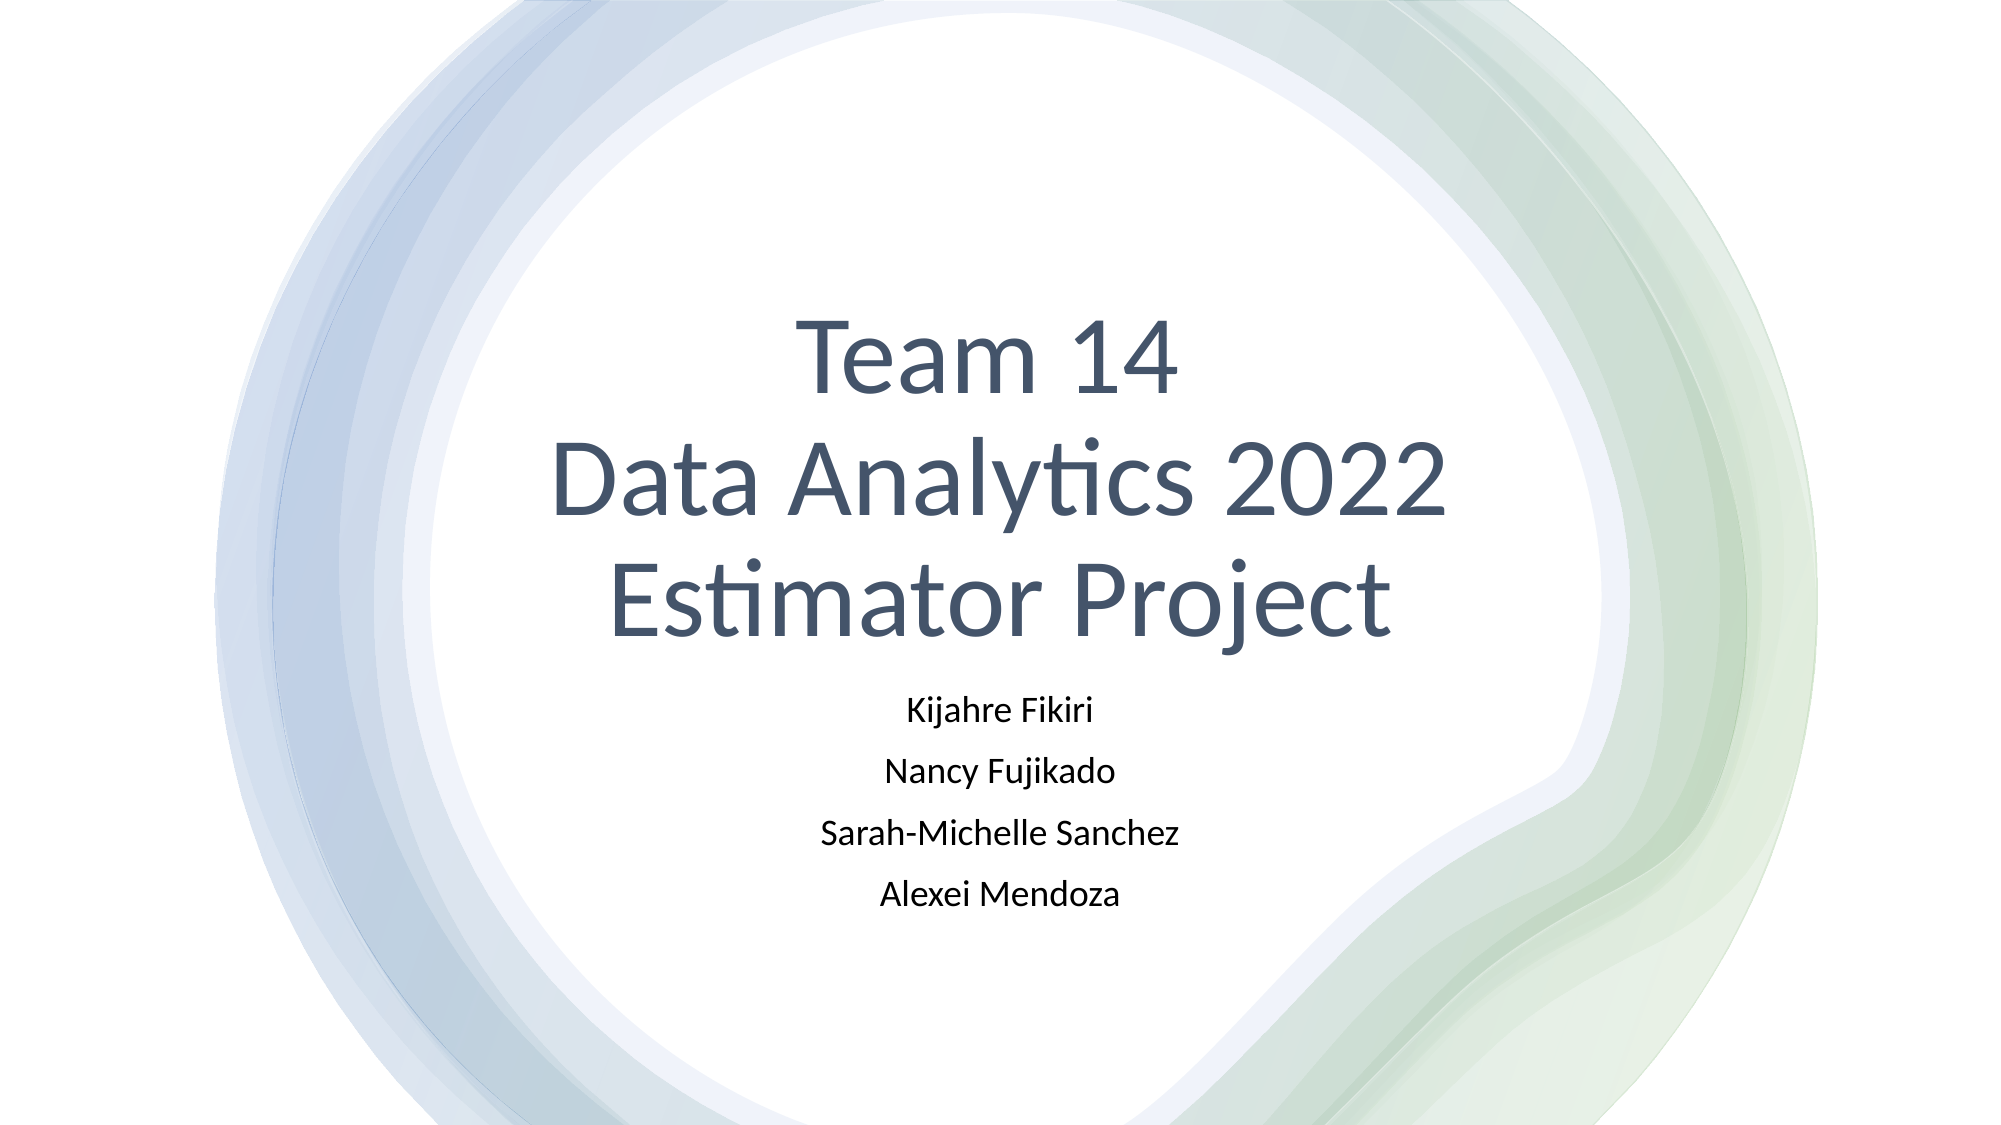

# Team 14 Data Analytics 2022 Estimator Project
Kijahre Fikiri
Nancy Fujikado
Sarah-Michelle Sanchez
Alexei Mendoza